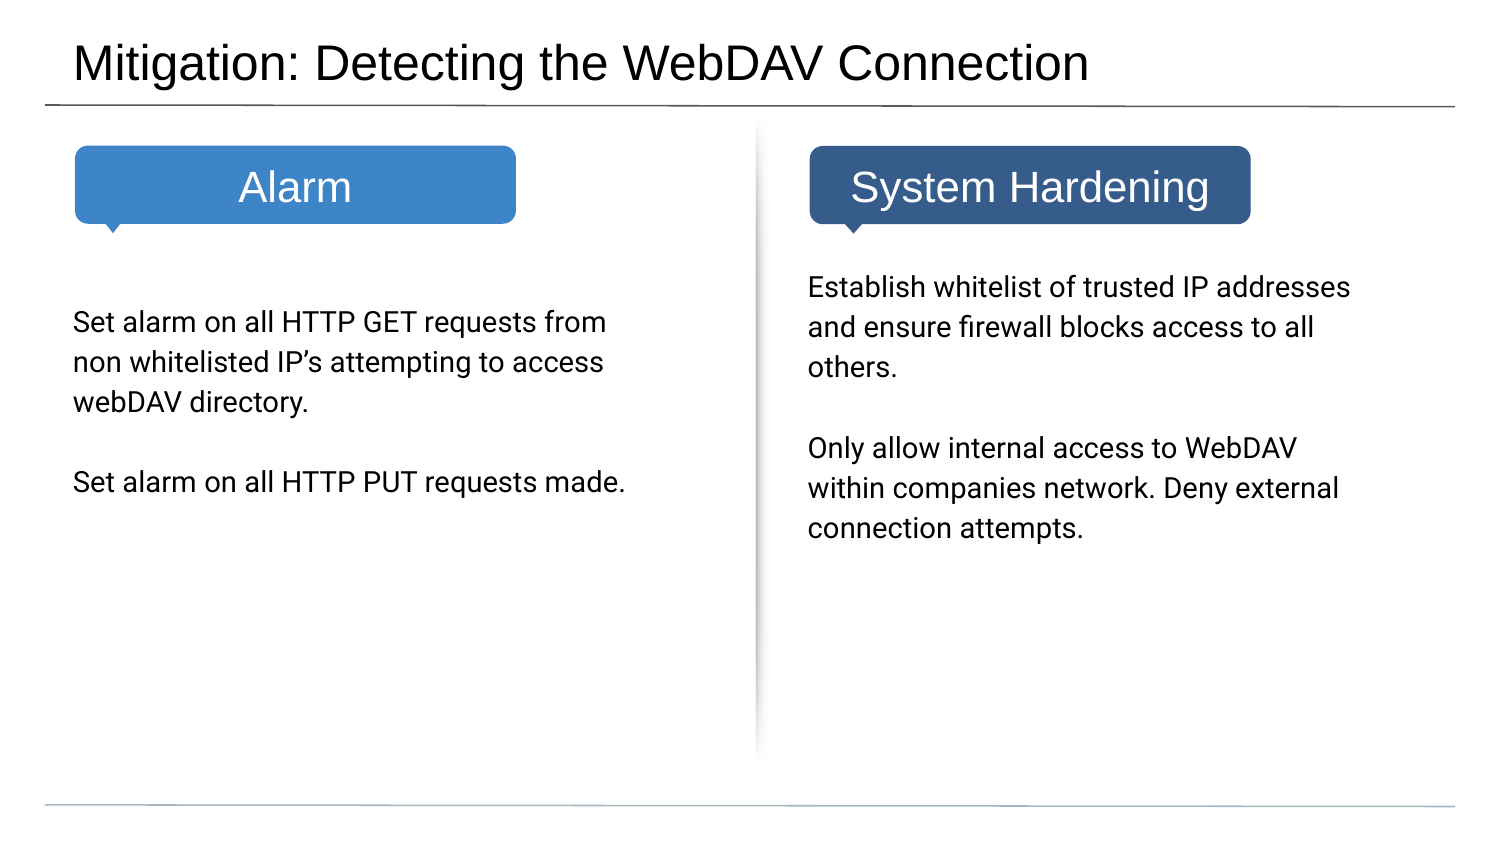

# Mitigation: Detecting the WebDAV Connection

Set alarm on all HTTP GET requests from non whitelisted IP’s attempting to access webDAV directory.

Set alarm on all HTTP PUT requests made.

Establish whitelist of trusted IP addresses and ensure firewall blocks access to all others.

Only allow internal access to WebDAV within companies network. Deny external connection attempts.